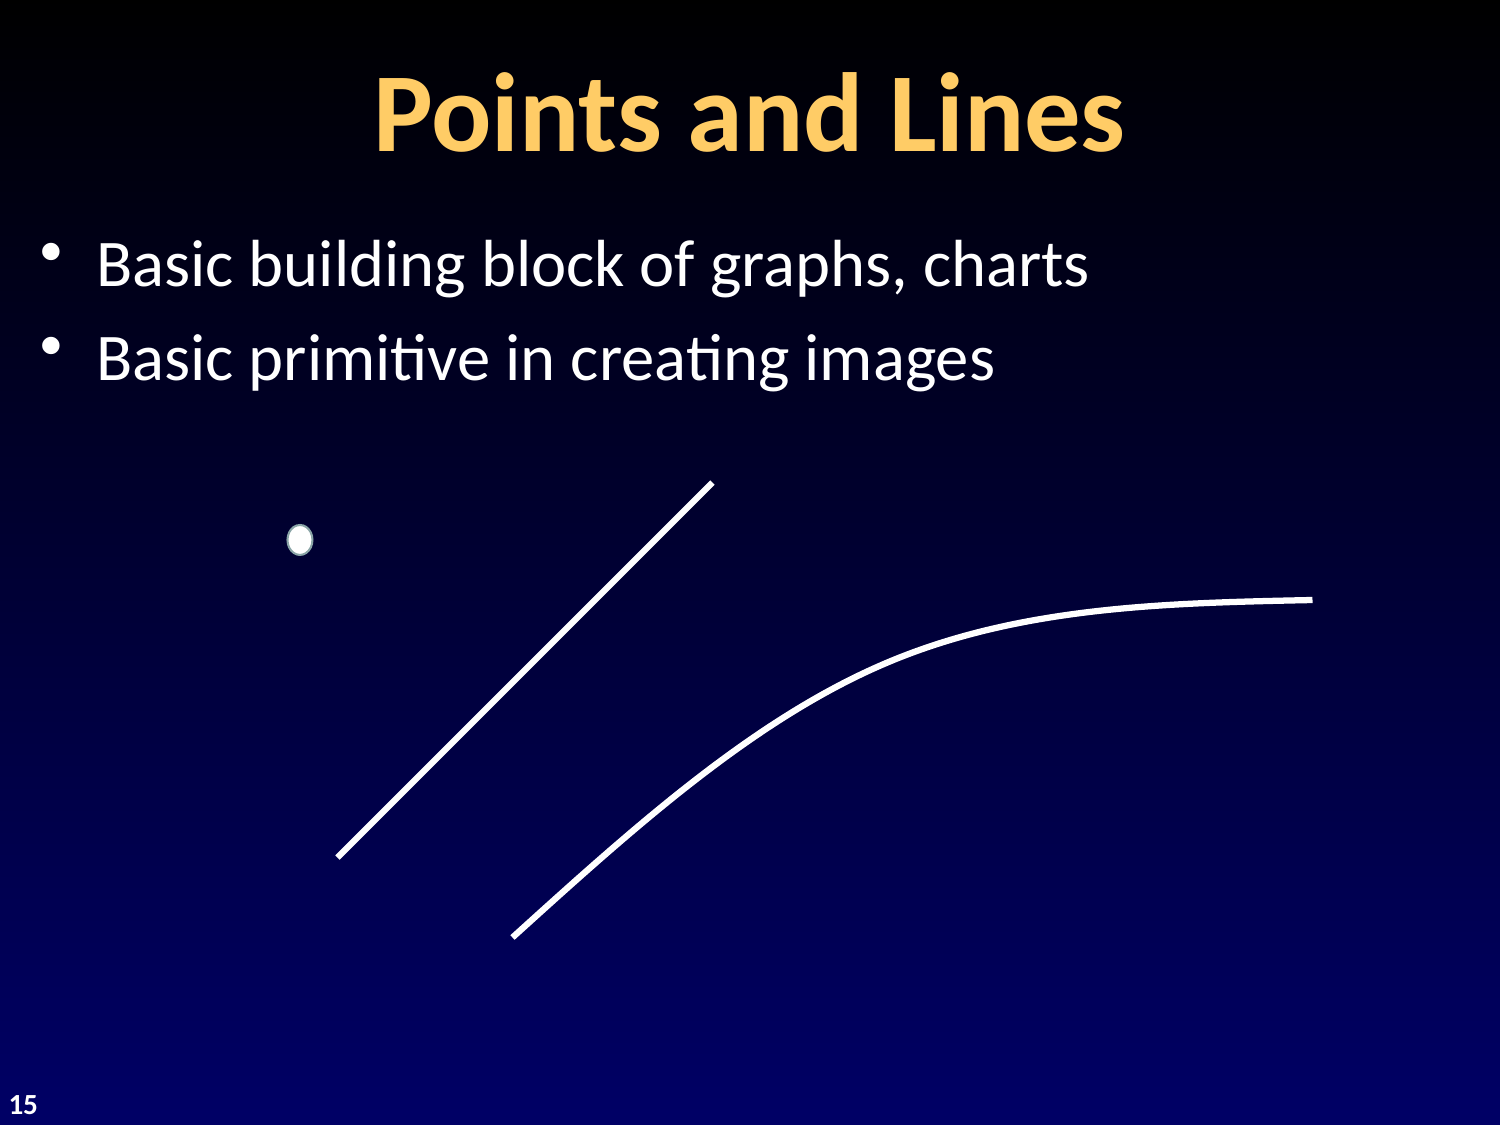

# Points and Lines
Basic building block of graphs, charts
Basic primitive in creating images

15